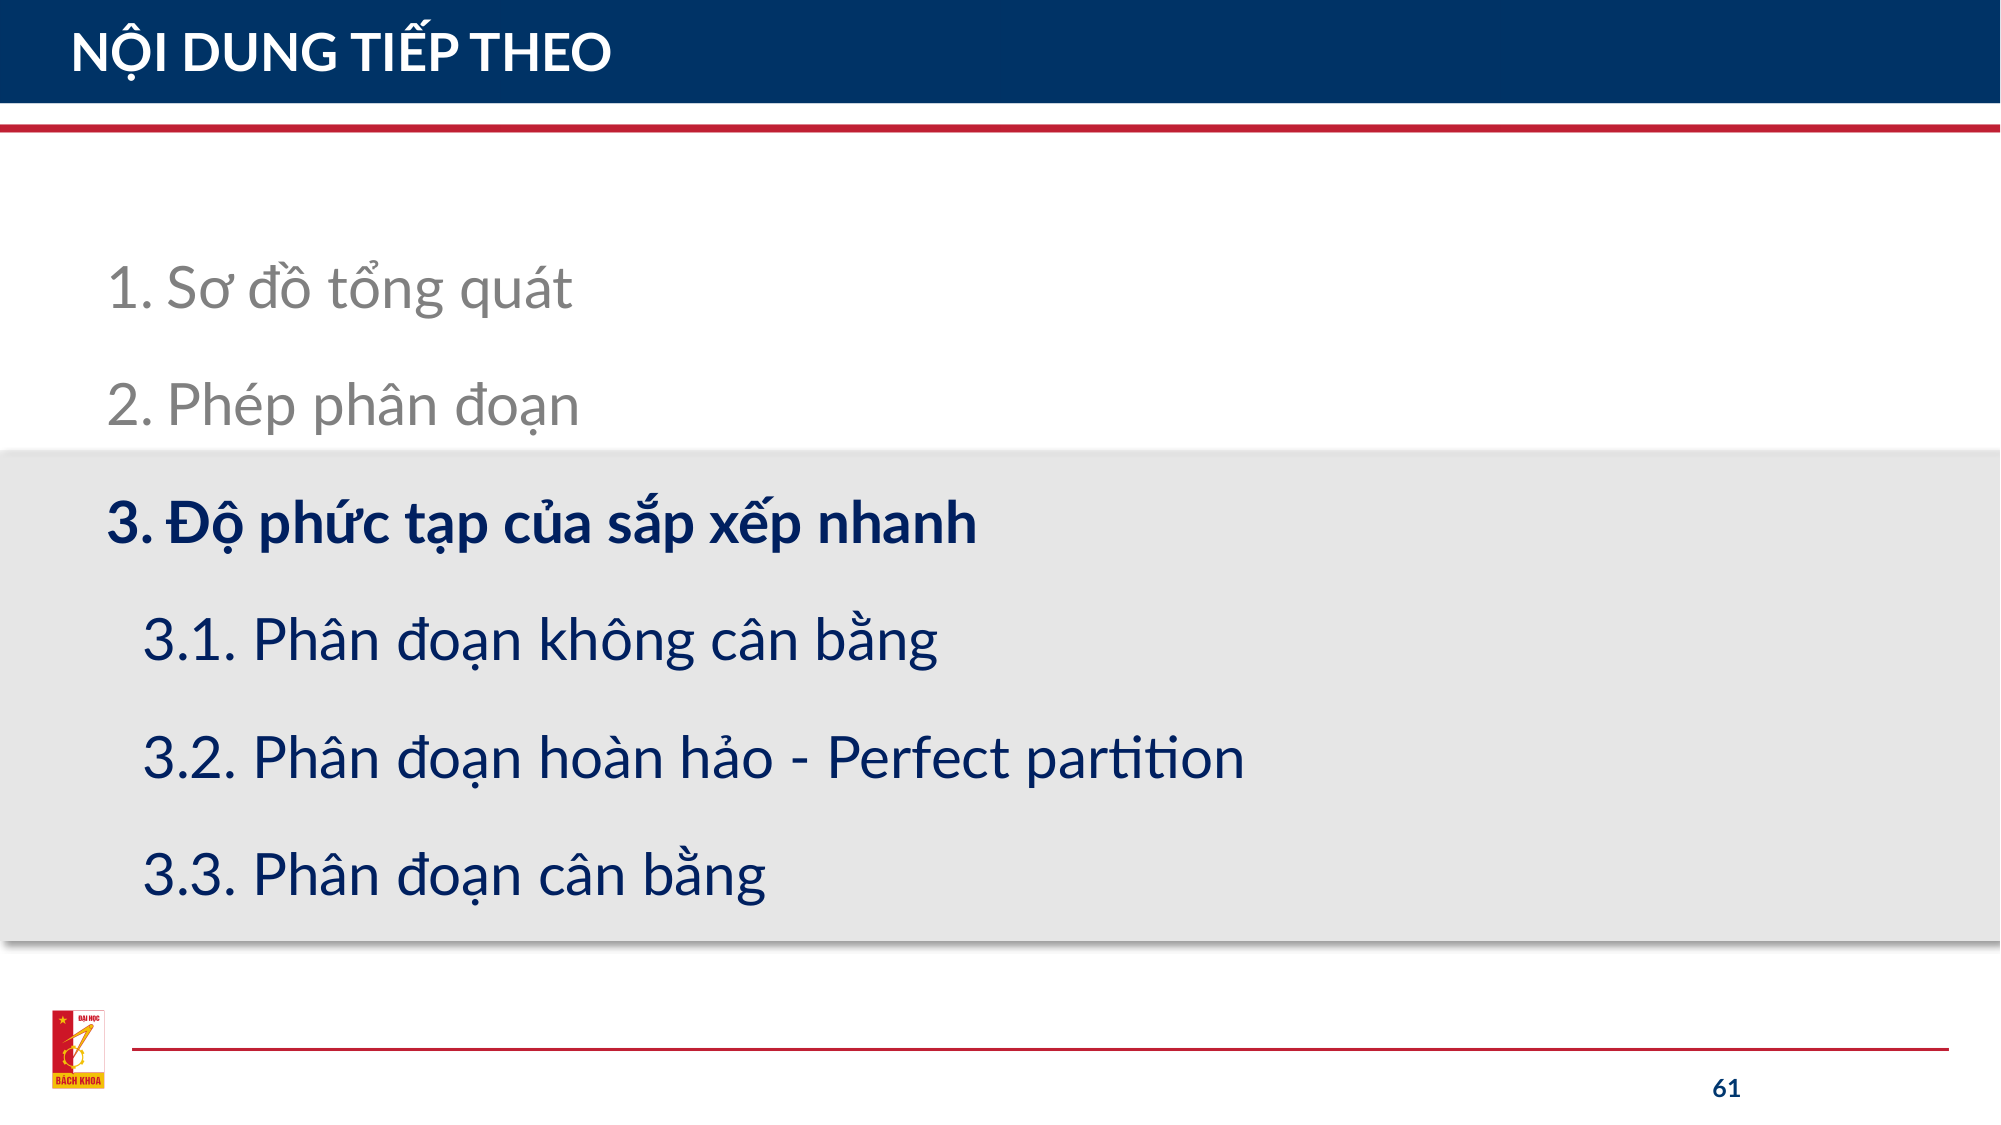

# NỘI DUNG TIẾP THEO

Sơ đồ tổng quát
Phép phân đoạn
Độ phức tạp của sắp xếp nhanh
3.1. Phân đoạn không cân bằng
3.2. Phân đoạn hoàn hảo - Perfect partition
3.3. Phân đoạn cân bằng

61